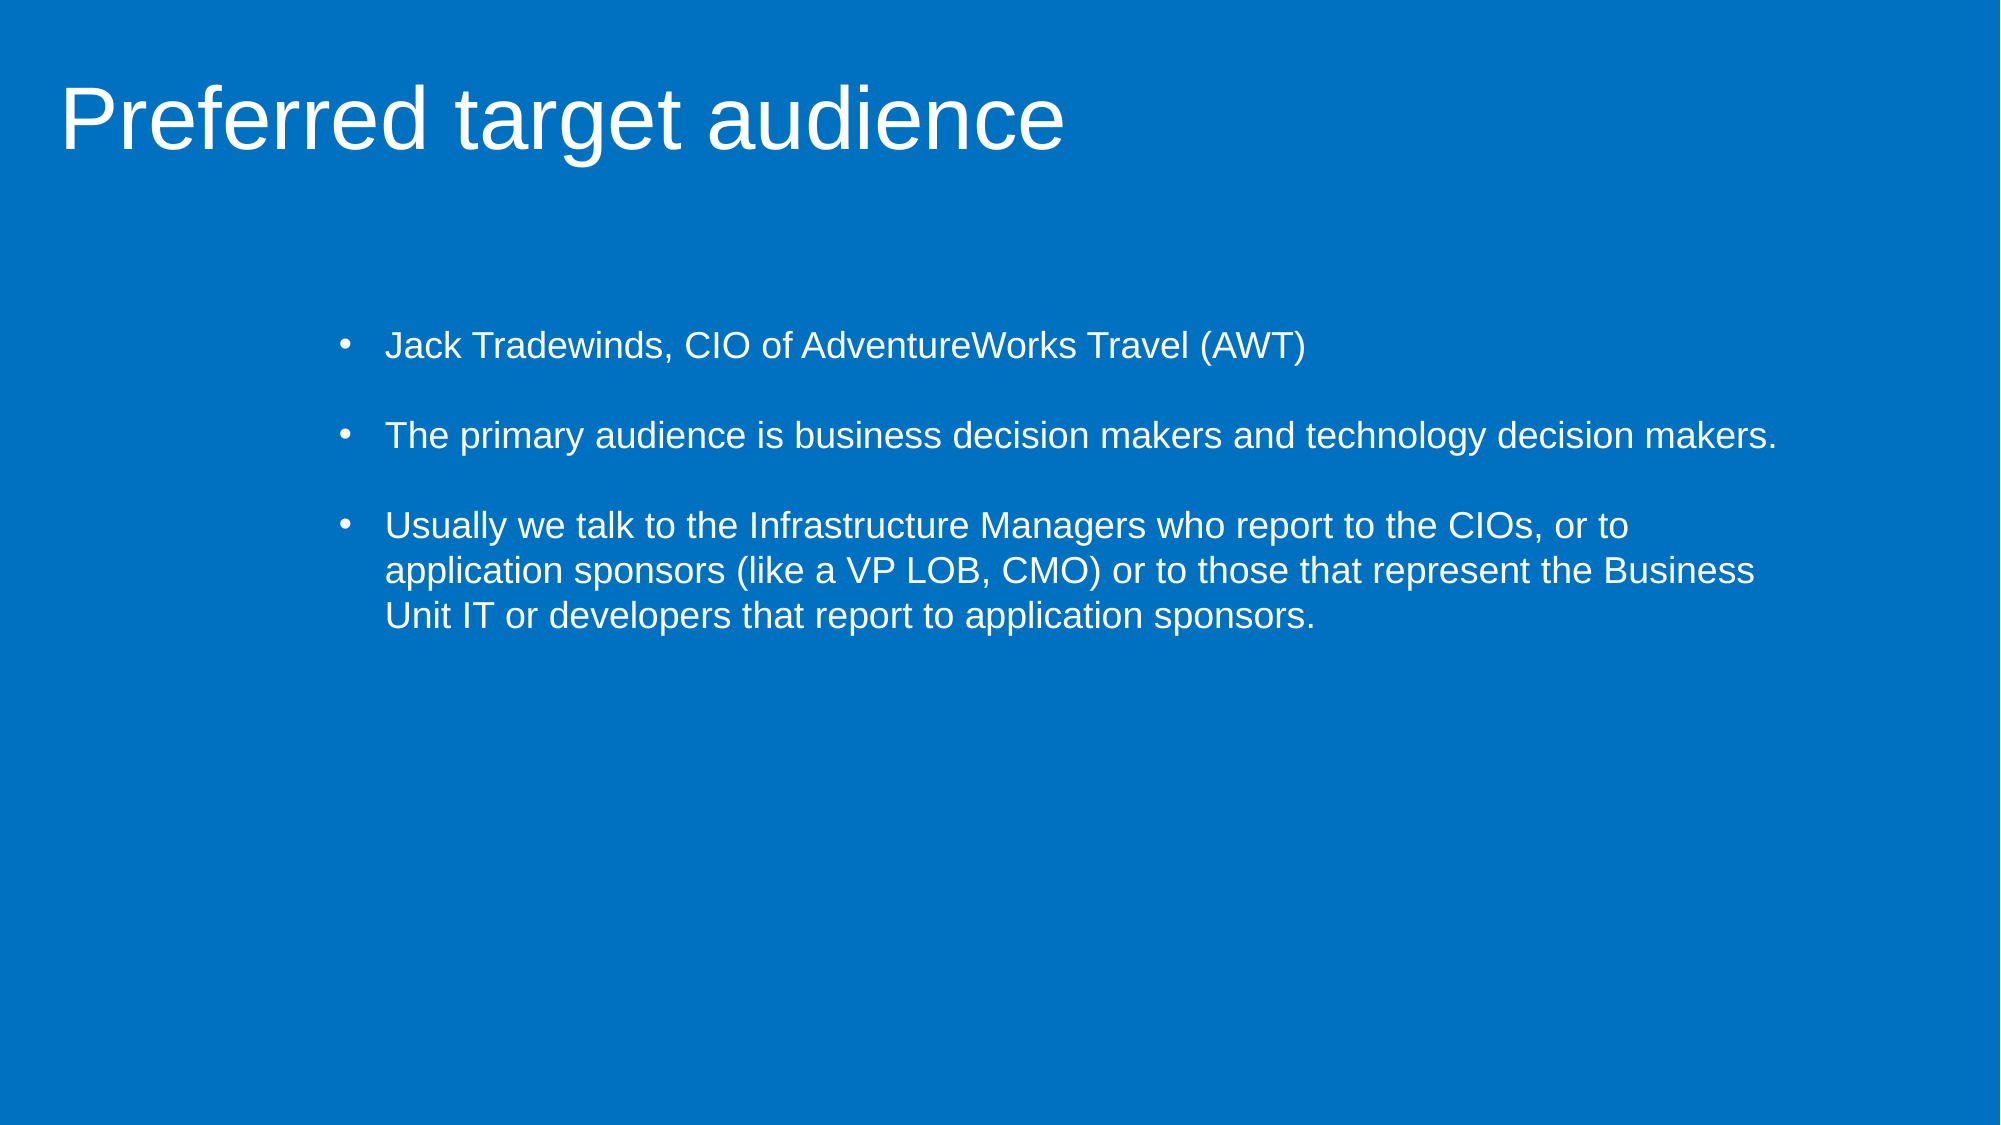

# Preferred target audience
Jack Tradewinds, CIO of AdventureWorks Travel (AWT)

The primary audience is business decision makers and technology decision makers.

Usually we talk to the Infrastructure Managers who report to the CIOs, or to application sponsors (like a VP LOB, CMO) or to those that represent the Business Unit IT or developers that report to application sponsors.